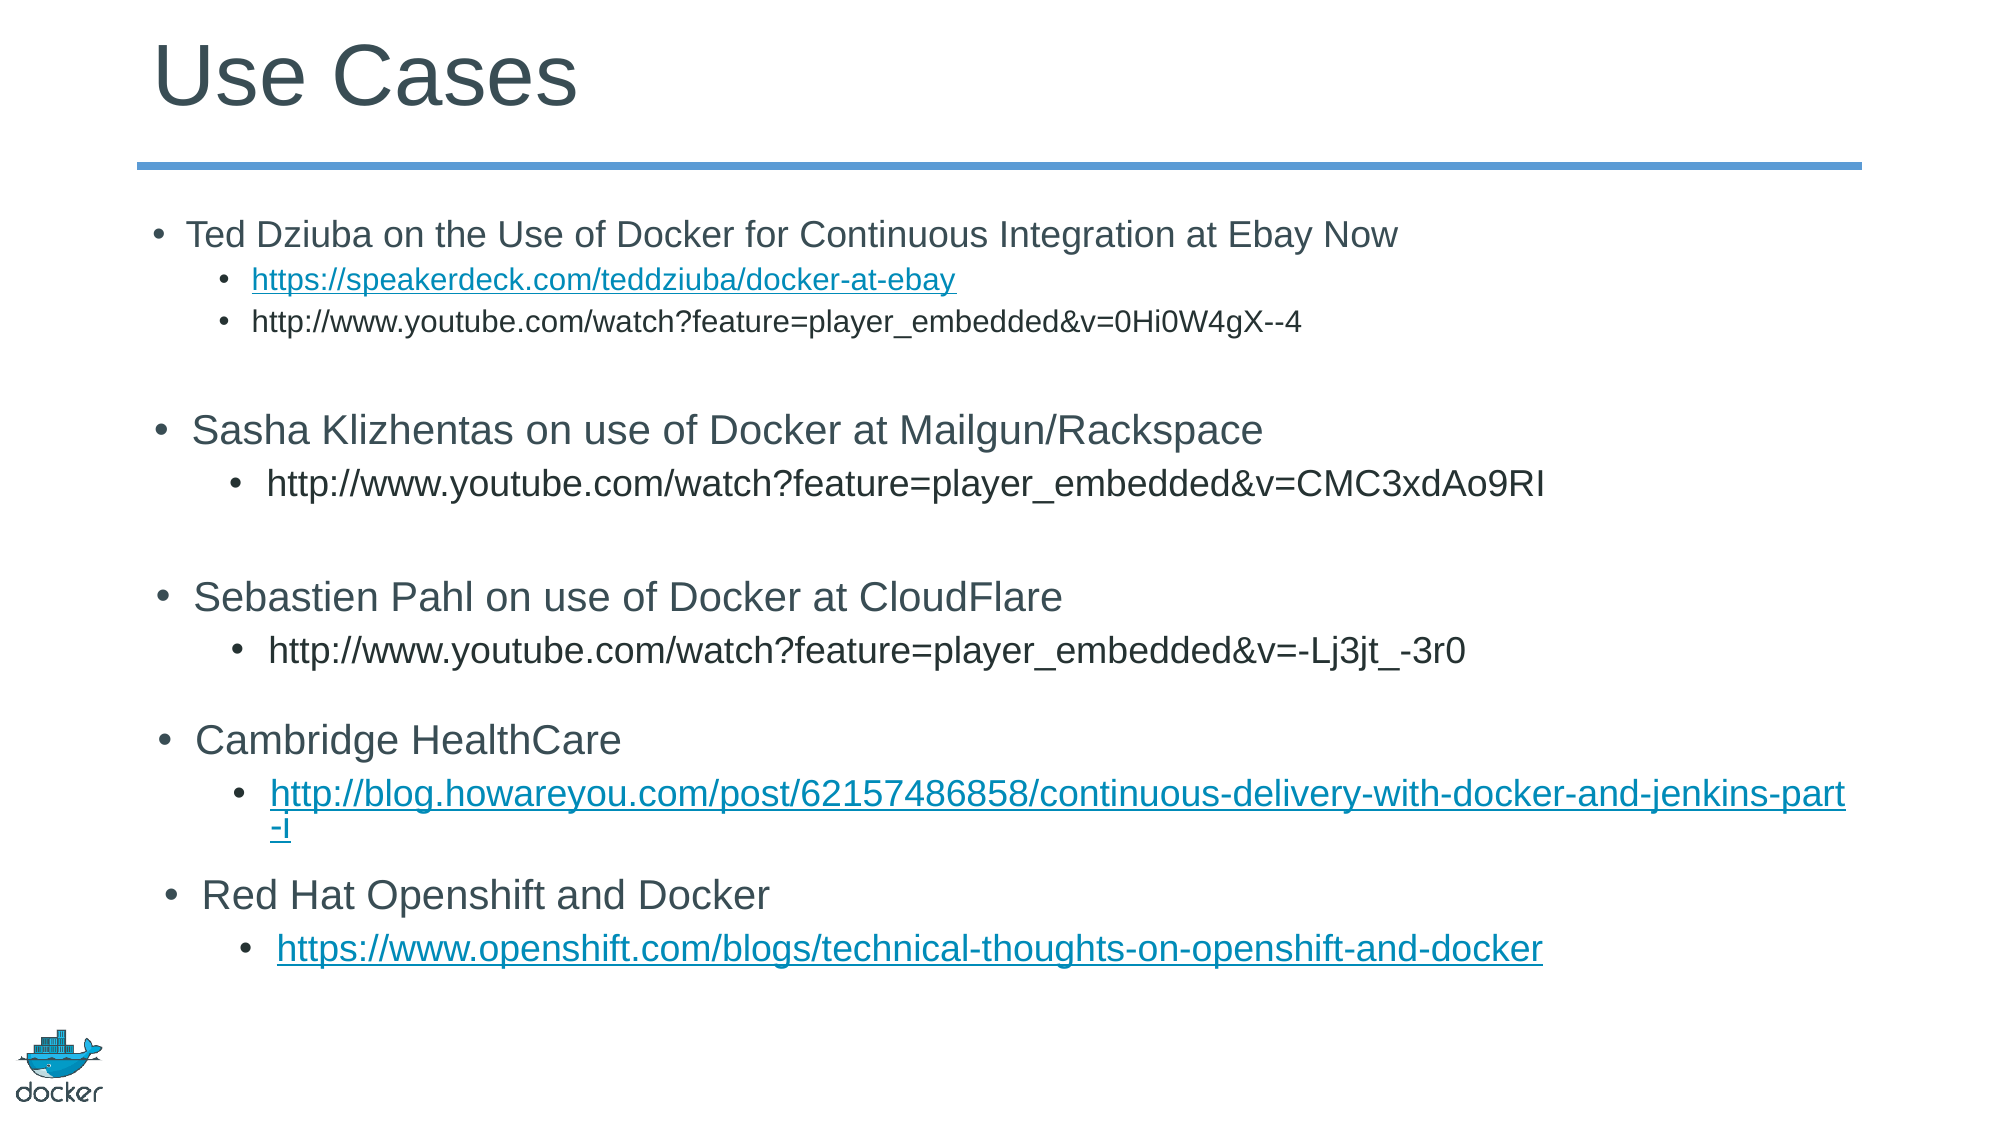

# Use Cases
Ted Dziuba on the Use of Docker for Continuous Integration at Ebay Now
https://speakerdeck.com/teddziuba/docker-at-ebay
http://www.youtube.com/watch?feature=player_embedded&v=0Hi0W4gX--4

Sasha Klizhentas on use of Docker at Mailgun/Rackspace
http://www.youtube.com/watch?feature=player_embedded&v=CMC3xdAo9RI

Sebastien Pahl on use of Docker at CloudFlare
http://www.youtube.com/watch?feature=player_embedded&v=-Lj3jt_-3r0

Cambridge HealthCare
http://blog.howareyou.com/post/62157486858/continuous-delivery-with-docker-and-jenkins-part-i
Red Hat Openshift and Docker
https://www.openshift.com/blogs/technical-thoughts-on-openshift-and-docker